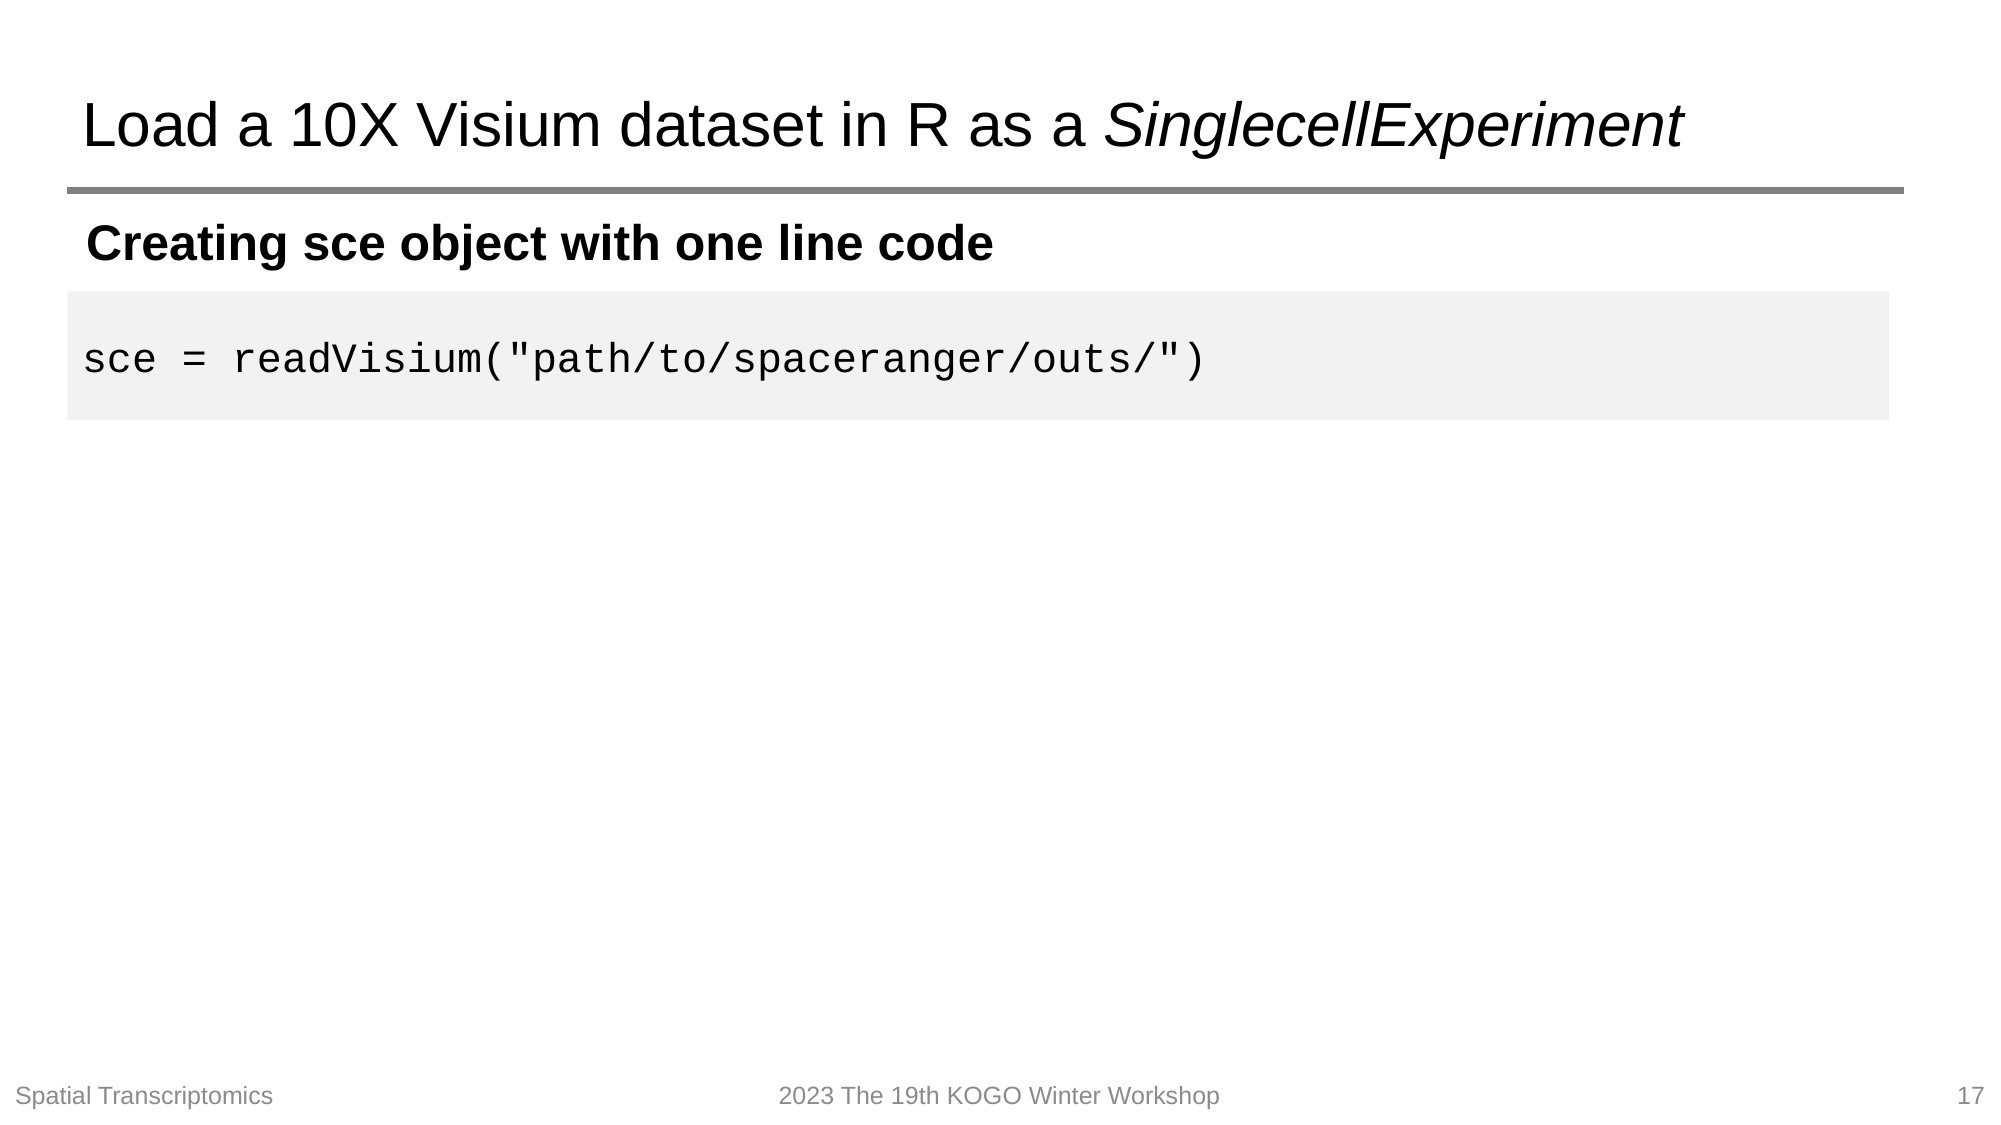

# Load a 10X Visium dataset in R as a SinglecellExperiment
Creating sce object with one line code
sce = readVisium("path/to/spaceranger/outs/")
Spatial Transcriptomics
2023 The 19th KOGO Winter Workshop
17